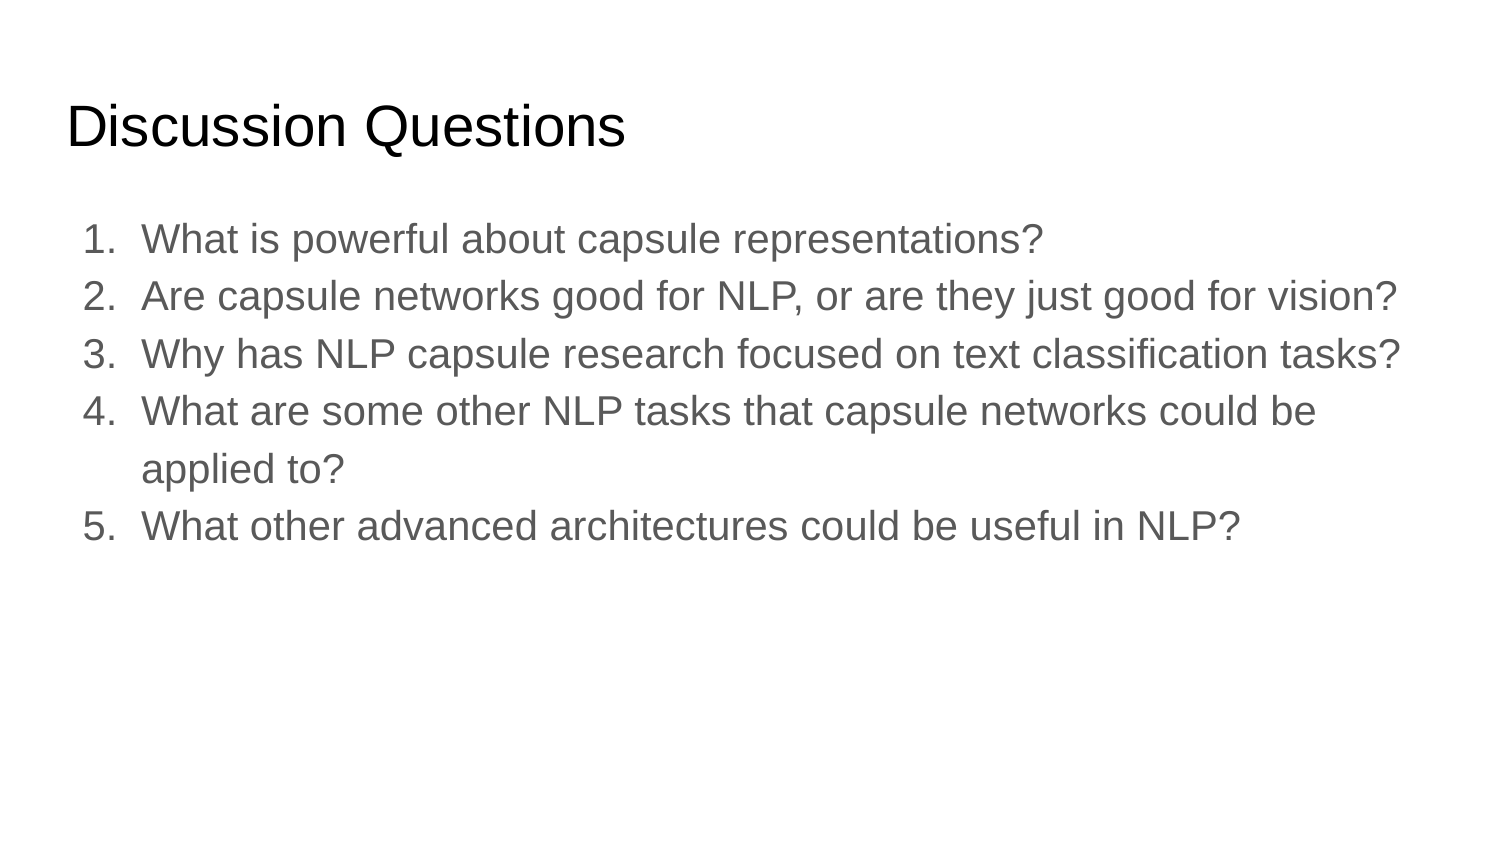

# Discussion Questions
What is powerful about capsule representations?
Are capsule networks good for NLP, or are they just good for vision?
Why has NLP capsule research focused on text classification tasks?
What are some other NLP tasks that capsule networks could be applied to?
What other advanced architectures could be useful in NLP?